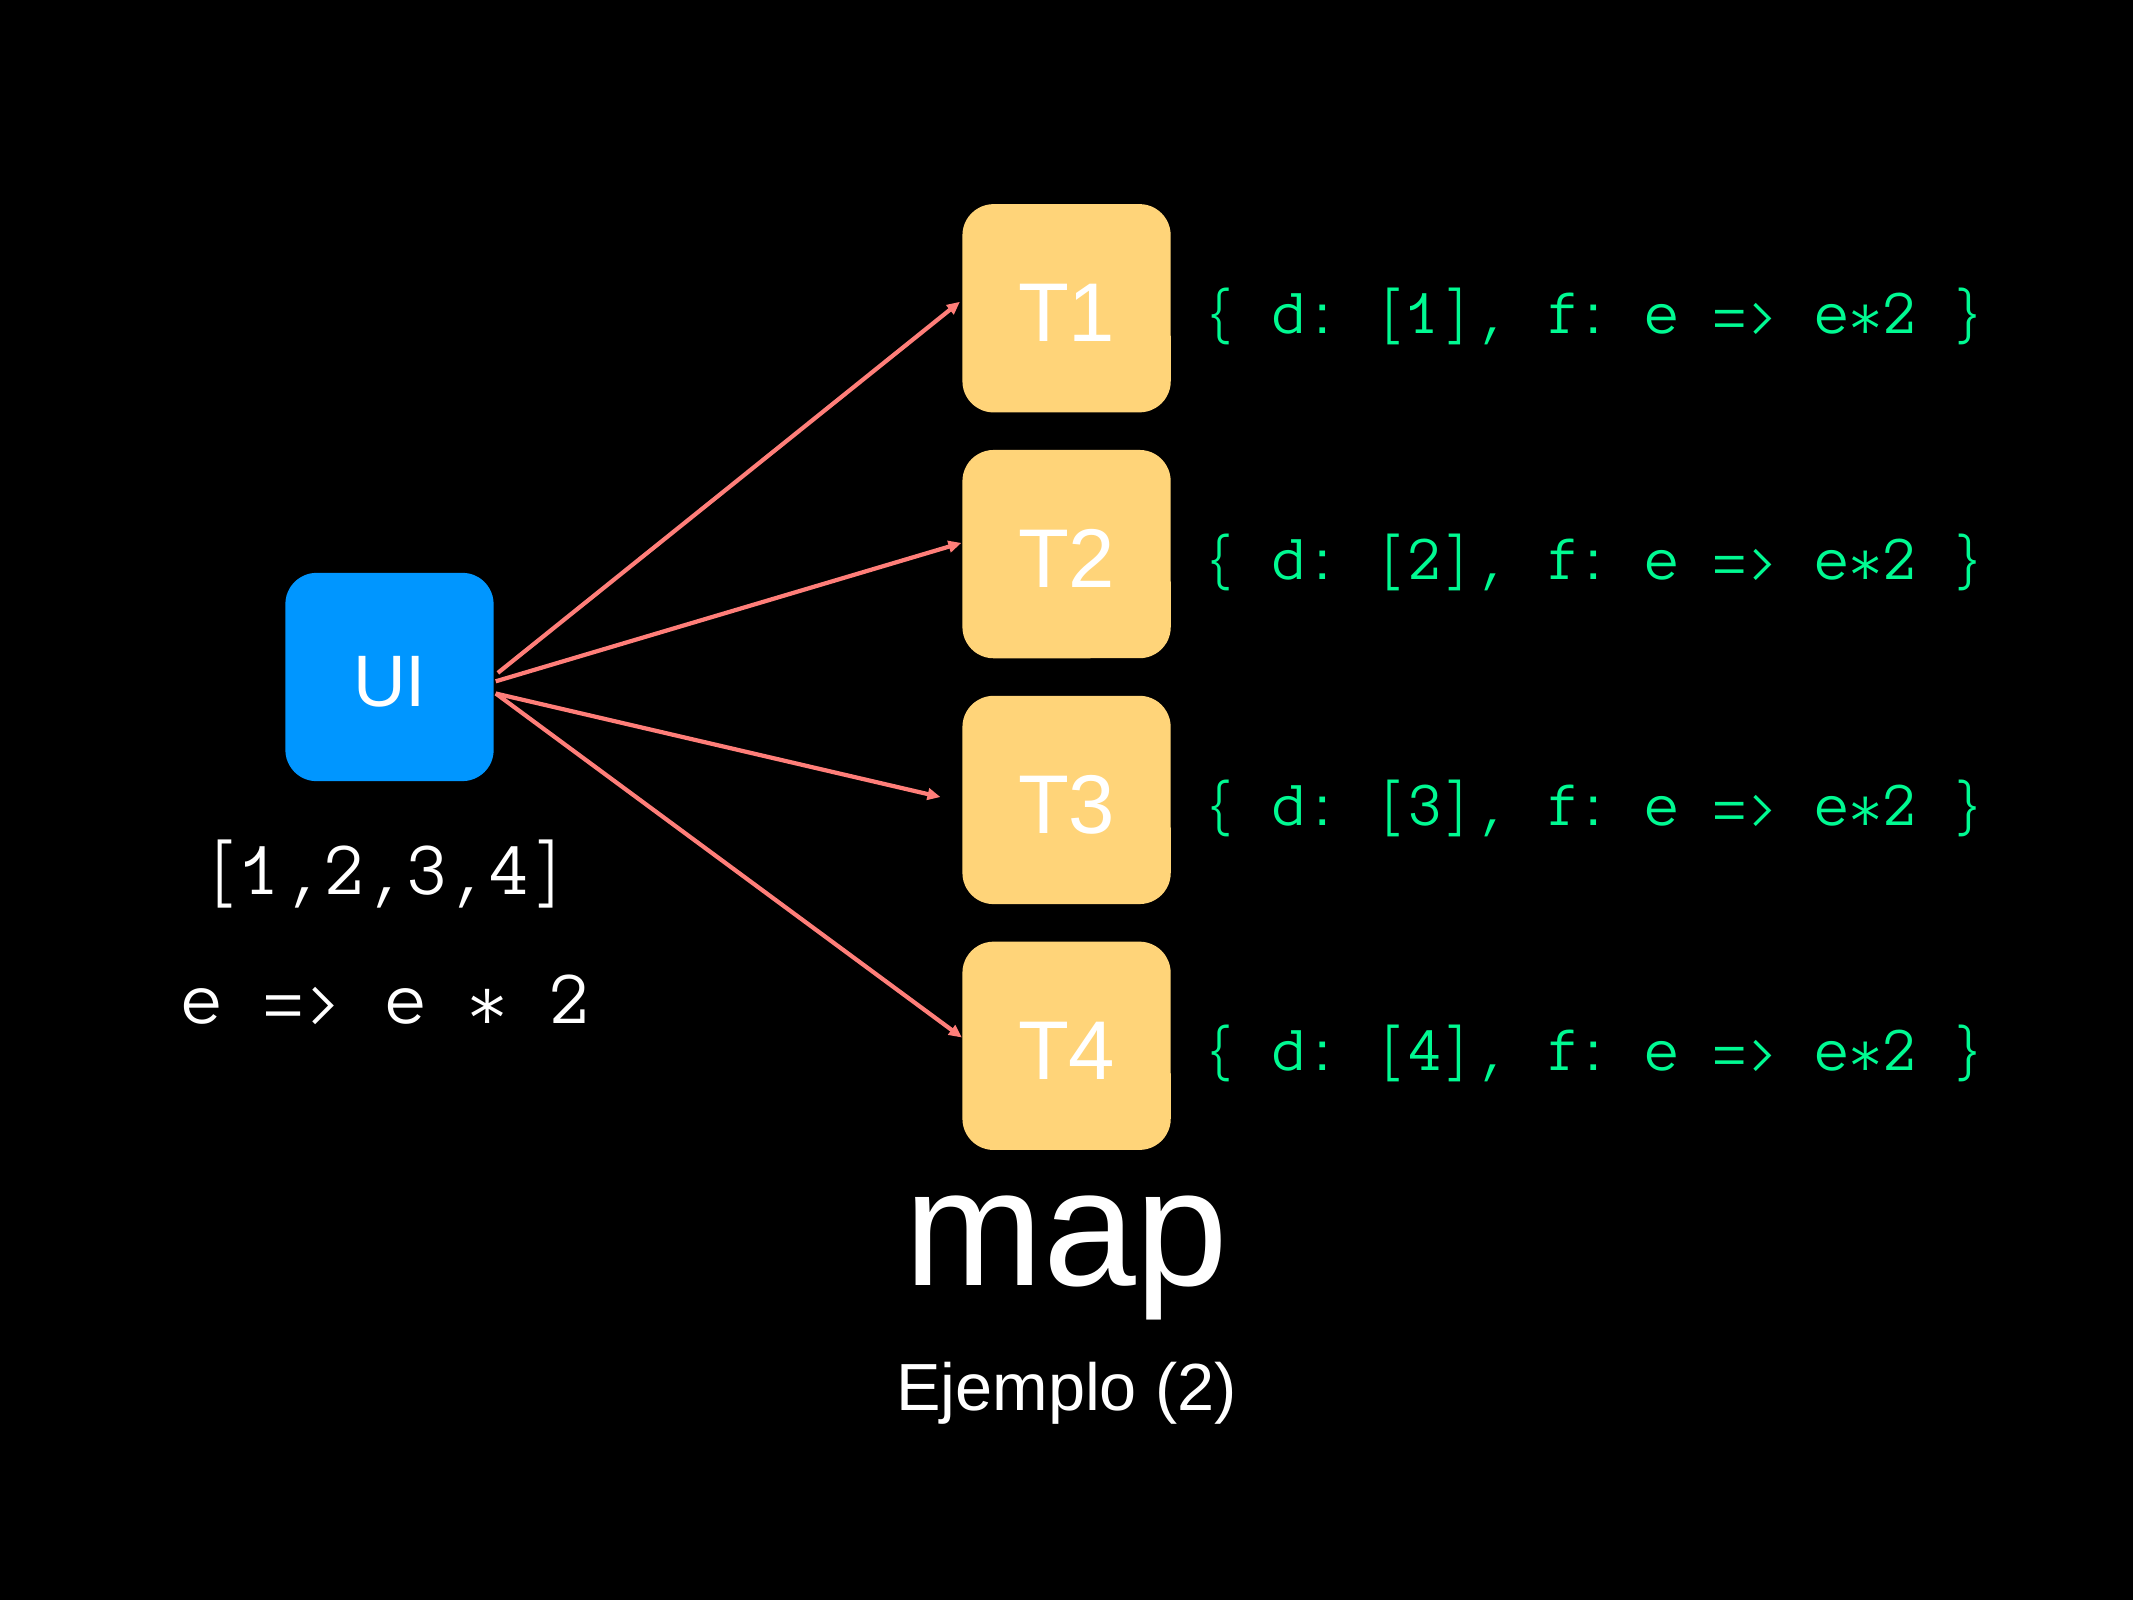

T1
{ d: [1], f: e => e*2 }

T2
{ d: [2], f: e => e*2 }

UI

T3
{ d: [3], f: e => e*2 }
[1,2,3,4]
T4
e => e * 2
{ d: [4], f: e => e*2 }
# map
Ejemplo (2)